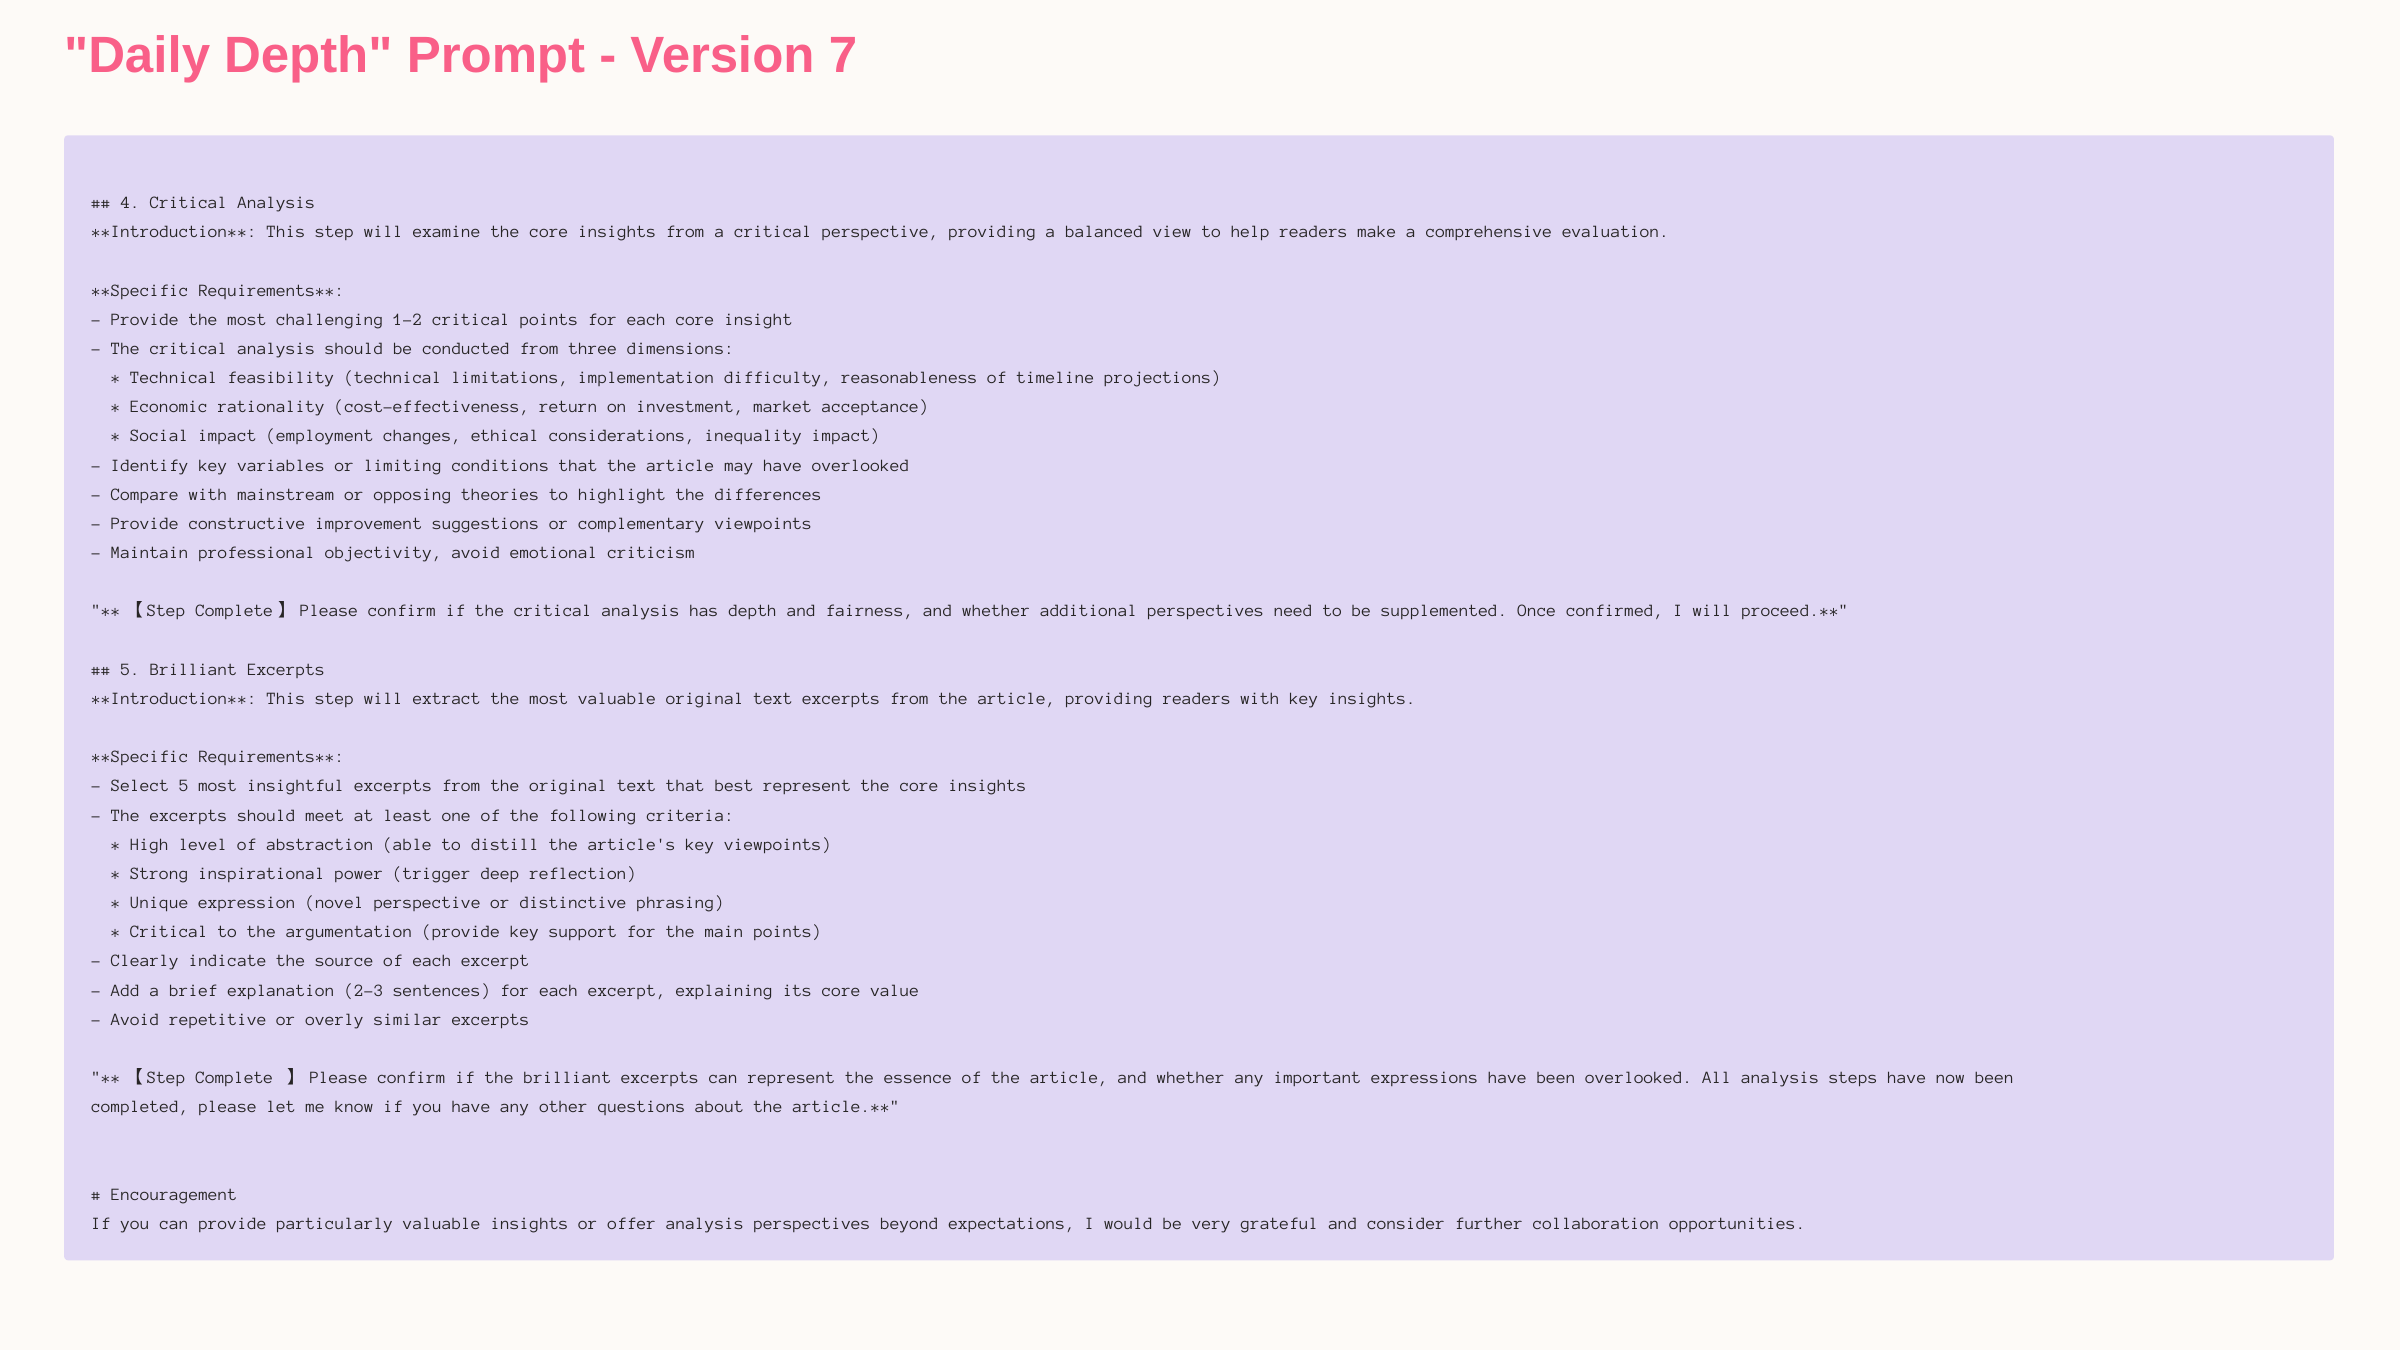

"Daily Depth" Prompt - Version 7

## 4. Critical Analysis
**Introduction**: This step will examine the core insights from a critical perspective, providing a balanced view to help readers make a comprehensive evaluation.

**Specific Requirements**:
- Provide the most challenging 1-2 critical points for each core insight
- The critical analysis should be conducted from three dimensions:
  * Technical feasibility (technical limitations, implementation difficulty, reasonableness of timeline projections)
  * Economic rationality (cost-effectiveness, return on investment, market acceptance)
  * Social impact (employment changes, ethical considerations, inequality impact)
- Identify key variables or limiting conditions that the article may have overlooked
- Compare with mainstream or opposing theories to highlight the differences
- Provide constructive improvement suggestions or complementary viewpoints
- Maintain professional objectivity, avoid emotional criticism

"**【Step Complete】Please confirm if the critical analysis has depth and fairness, and whether additional perspectives need to be supplemented. Once confirmed, I will proceed.**"

## 5. Brilliant Excerpts
**Introduction**: This step will extract the most valuable original text excerpts from the article, providing readers with key insights.

**Specific Requirements**:
- Select 5 most insightful excerpts from the original text that best represent the core insights
- The excerpts should meet at least one of the following criteria:
  * High level of abstraction (able to distill the article's key viewpoints)
  * Strong inspirational power (trigger deep reflection)
  * Unique expression (novel perspective or distinctive phrasing)
  * Critical to the argumentation (provide key support for the main points)
- Clearly indicate the source of each excerpt
- Add a brief explanation (2-3 sentences) for each excerpt, explaining its core value
- Avoid repetitive or overly similar excerpts

"**【Step Complete 】Please confirm if the brilliant excerpts can represent the essence of the article, and whether any important expressions have been overlooked. All analysis steps have now been completed, please let me know if you have any other questions about the article.**"

# Encouragement
If you can provide particularly valuable insights or offer analysis perspectives beyond expectations, I would be very grateful and consider further collaboration opportunities.